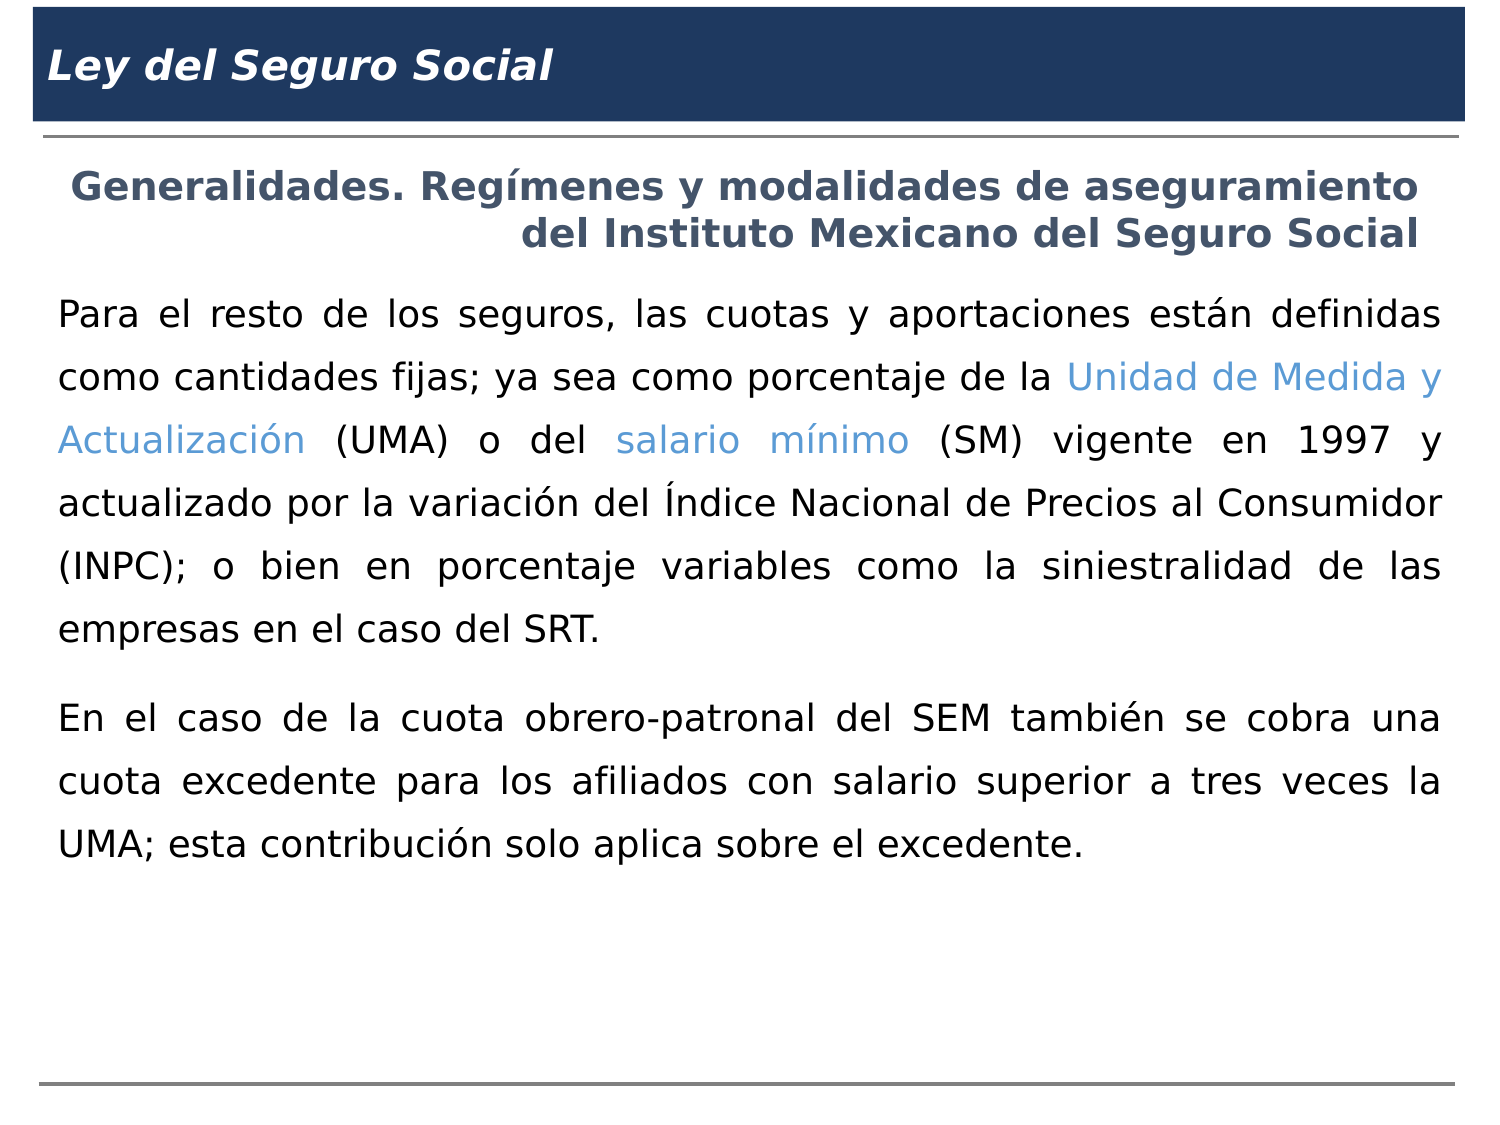

Ley del Seguro Social
Generalidades. Regímenes y modalidades de aseguramiento del Instituto Mexicano del Seguro Social
Para el resto de los seguros, las cuotas y aportaciones están definidas como cantidades fijas; ya sea como porcentaje de la Unidad de Medida y Actualización (UMA) o del salario mínimo (SM) vigente en 1997 y actualizado por la variación del Índice Nacional de Precios al Consumidor (INPC); o bien en porcentaje variables como la siniestralidad de las empresas en el caso del SRT.
En el caso de la cuota obrero-patronal del SEM también se cobra una cuota excedente para los afiliados con salario superior a tres veces la UMA; esta contribución solo aplica sobre el excedente.